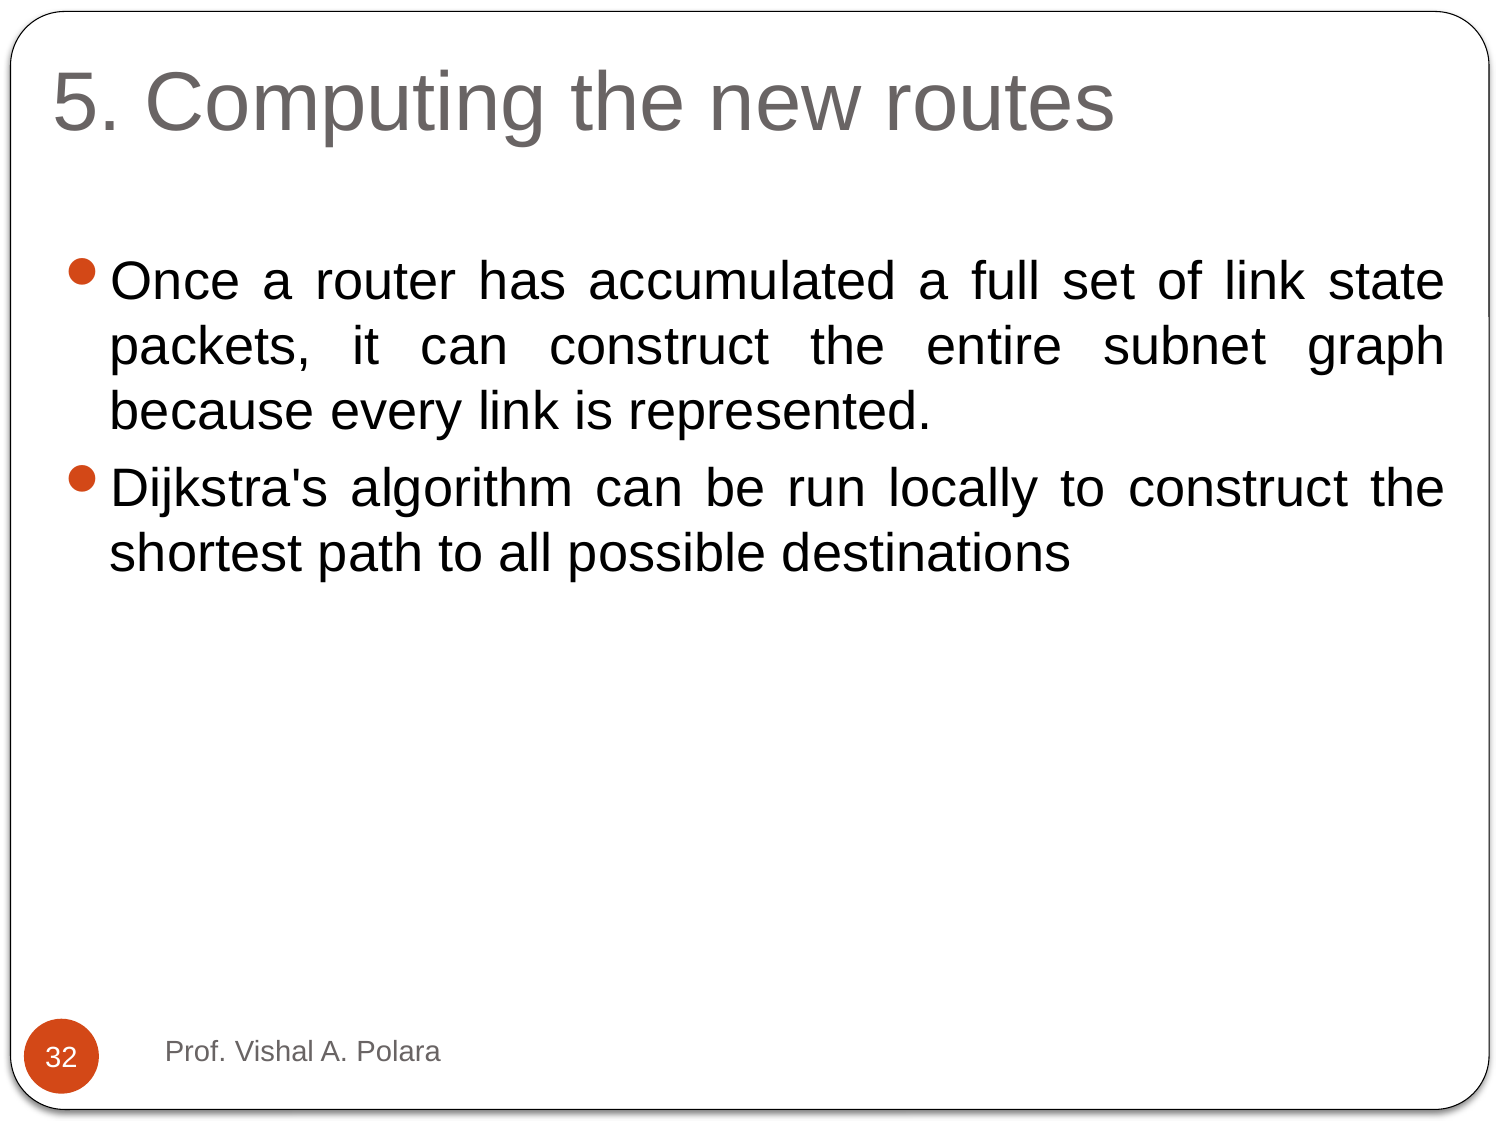

# 5. Computing the new routes
Once a router has accumulated a full set of link state packets, it can construct the entire subnet graph because every link is represented.
Dijkstra's algorithm can be run locally to construct the shortest path to all possible destinations
Prof. Vishal A. Polara
32